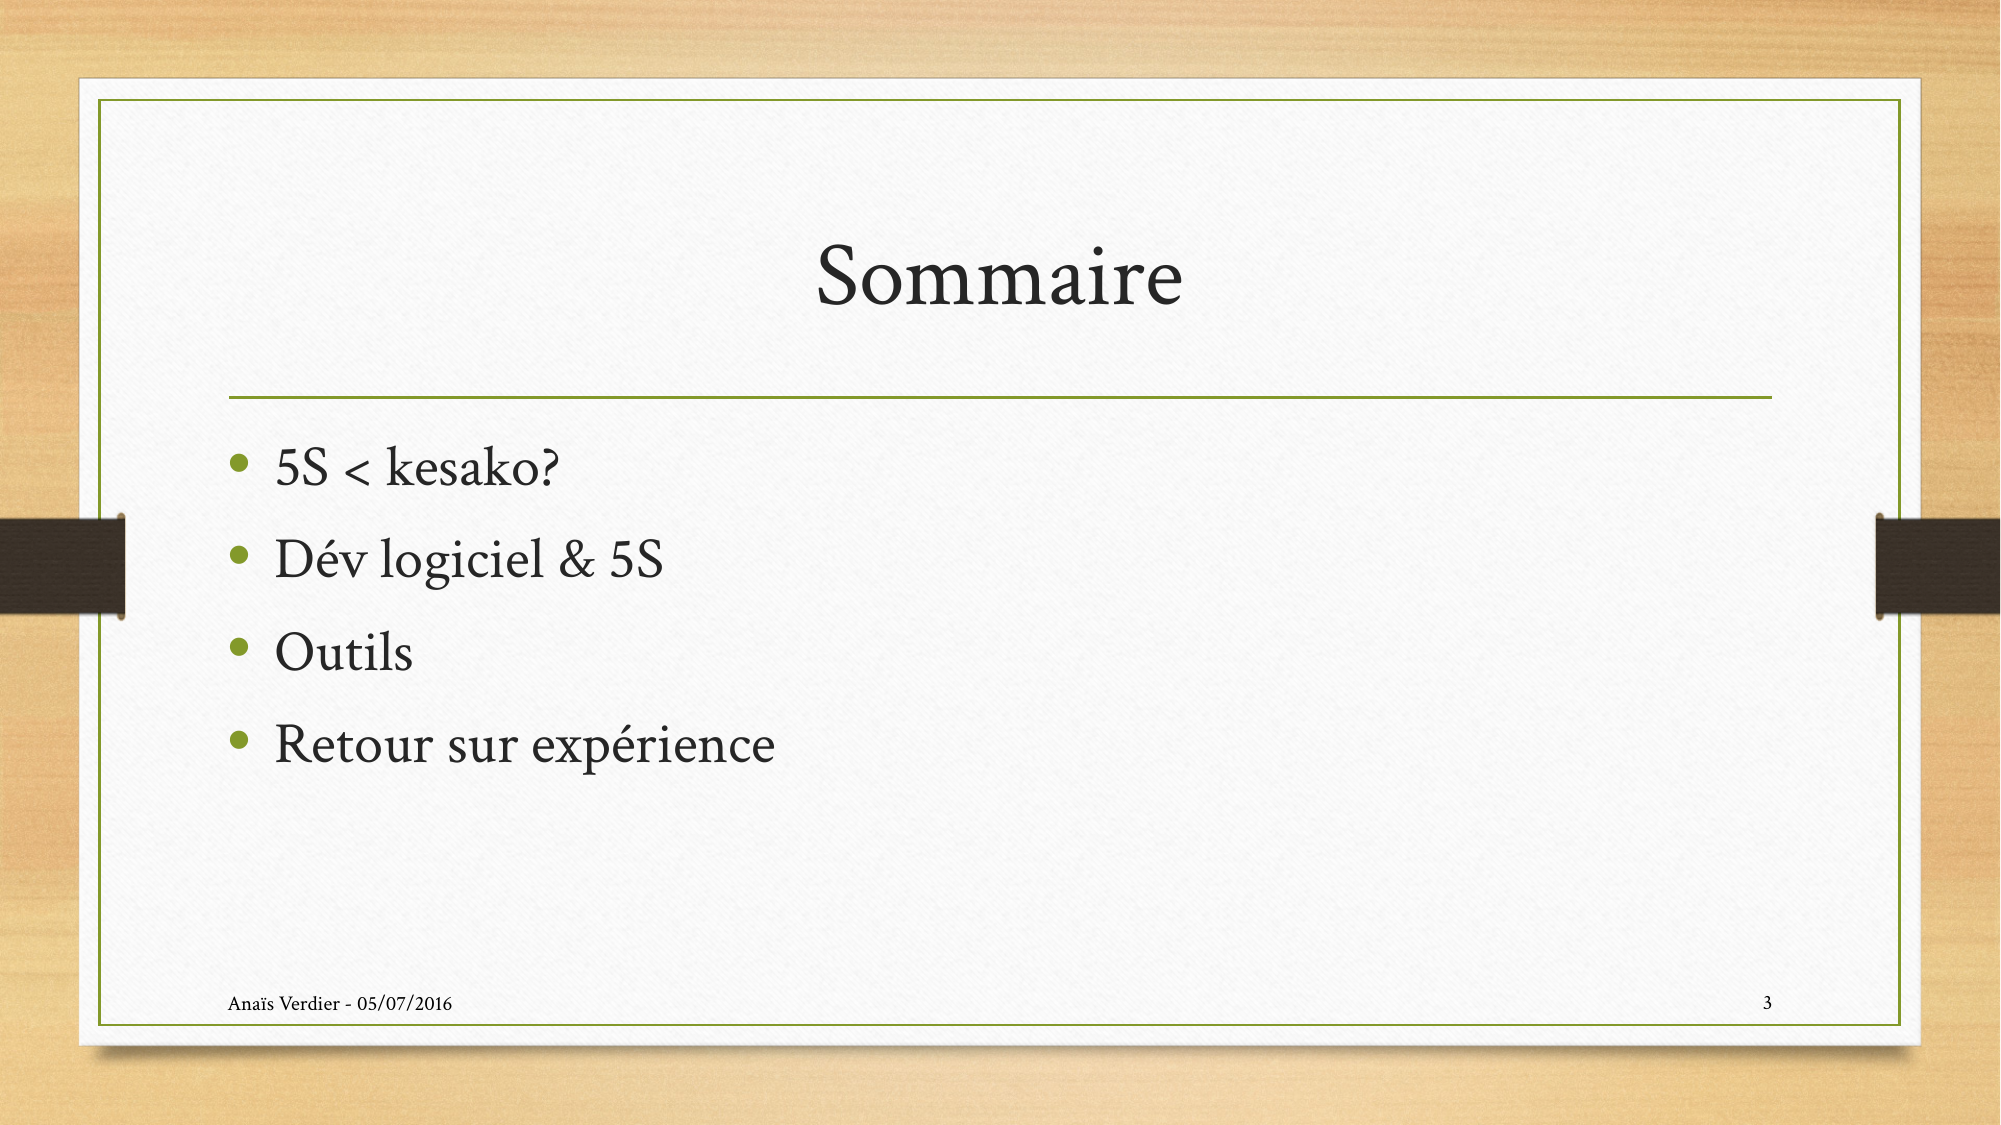

# Sommaire
5S < kesako?
Dév logiciel & 5S
Outils
Retour sur expérience
Anaïs Verdier - 05/07/2016
3